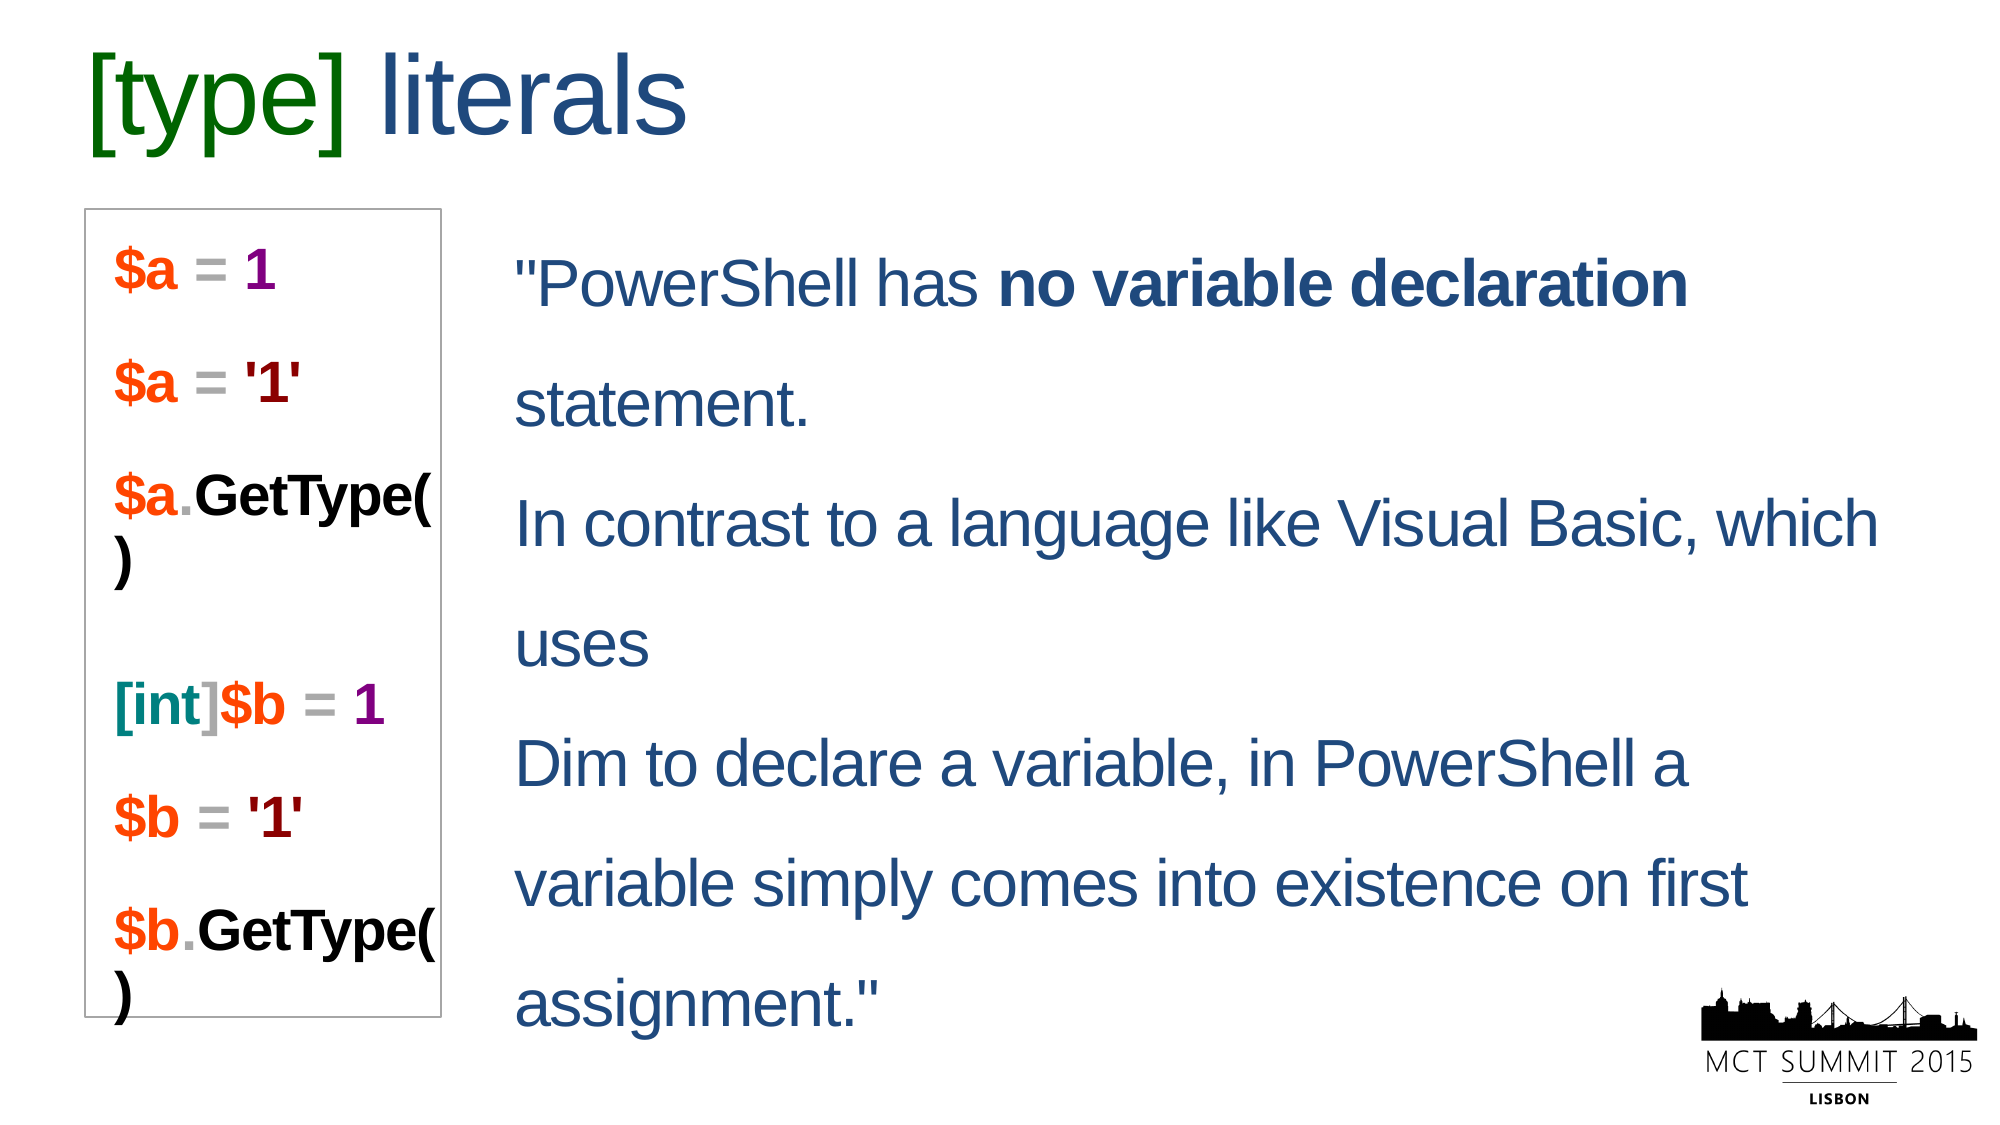

# [type] literals
"PowerShell has no variable declaration statement.
In contrast to a language like Visual Basic, which uses
Dim to declare a variable, in PowerShell a variable simply comes into existence on first assignment."
  Bruce Payette: PowerShell in Action, 2011
$a = 1
$a = '1'
$a.GetType()
[int]$b = 1
$b = '1'
$b.GetType()